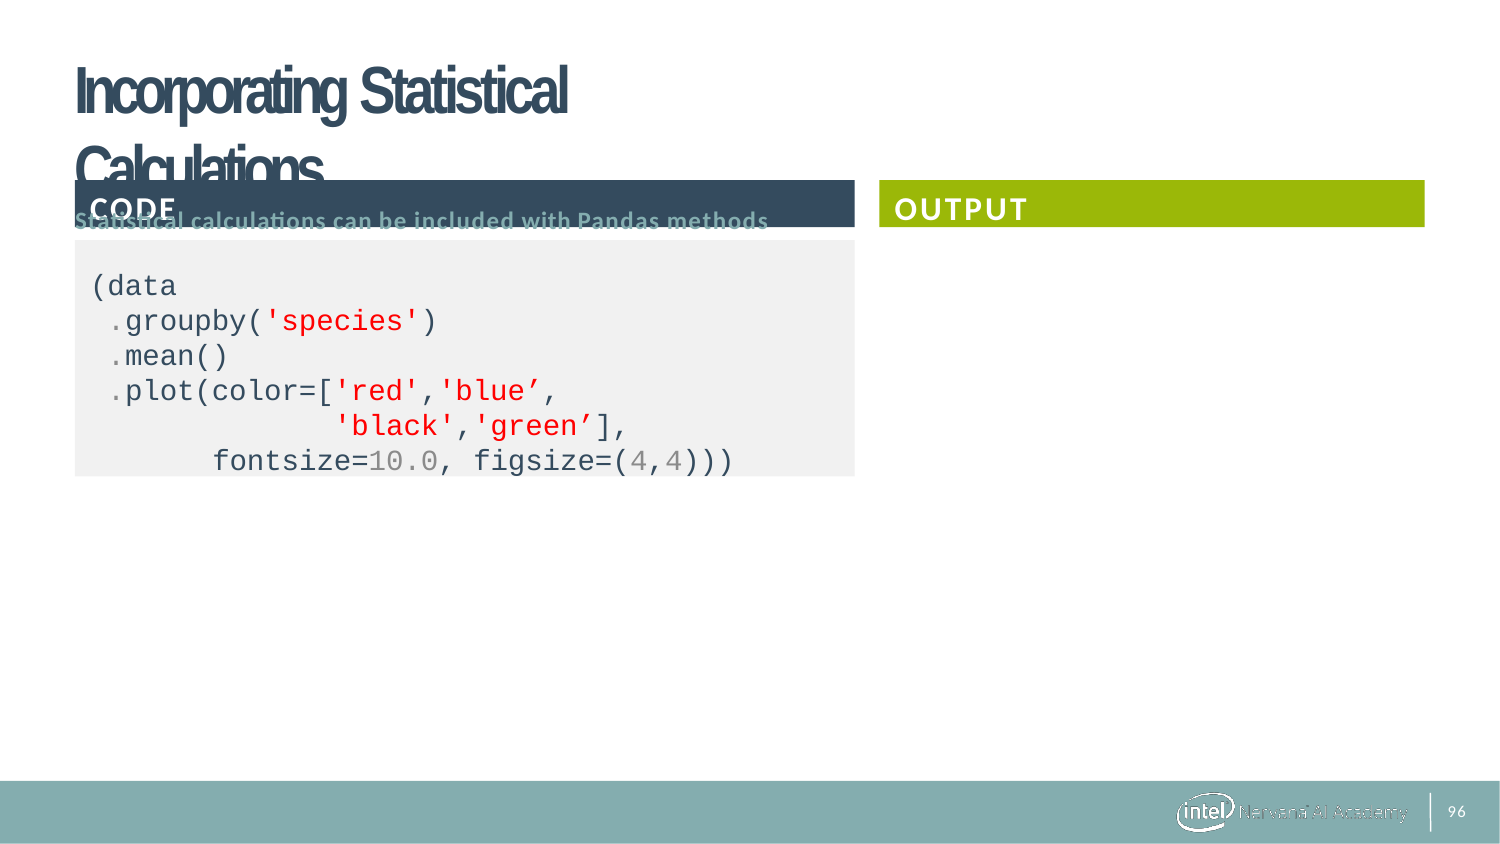

# Incorporating Statistical Calculations
Statistical calculations can be included with Pandas methods
CODE
OUTPUT
(data
.groupby('species')
.mean()
.plot(color=['red','blue’,
'black','green’],  fontsize=10.0, figsize=(4,4)))
96